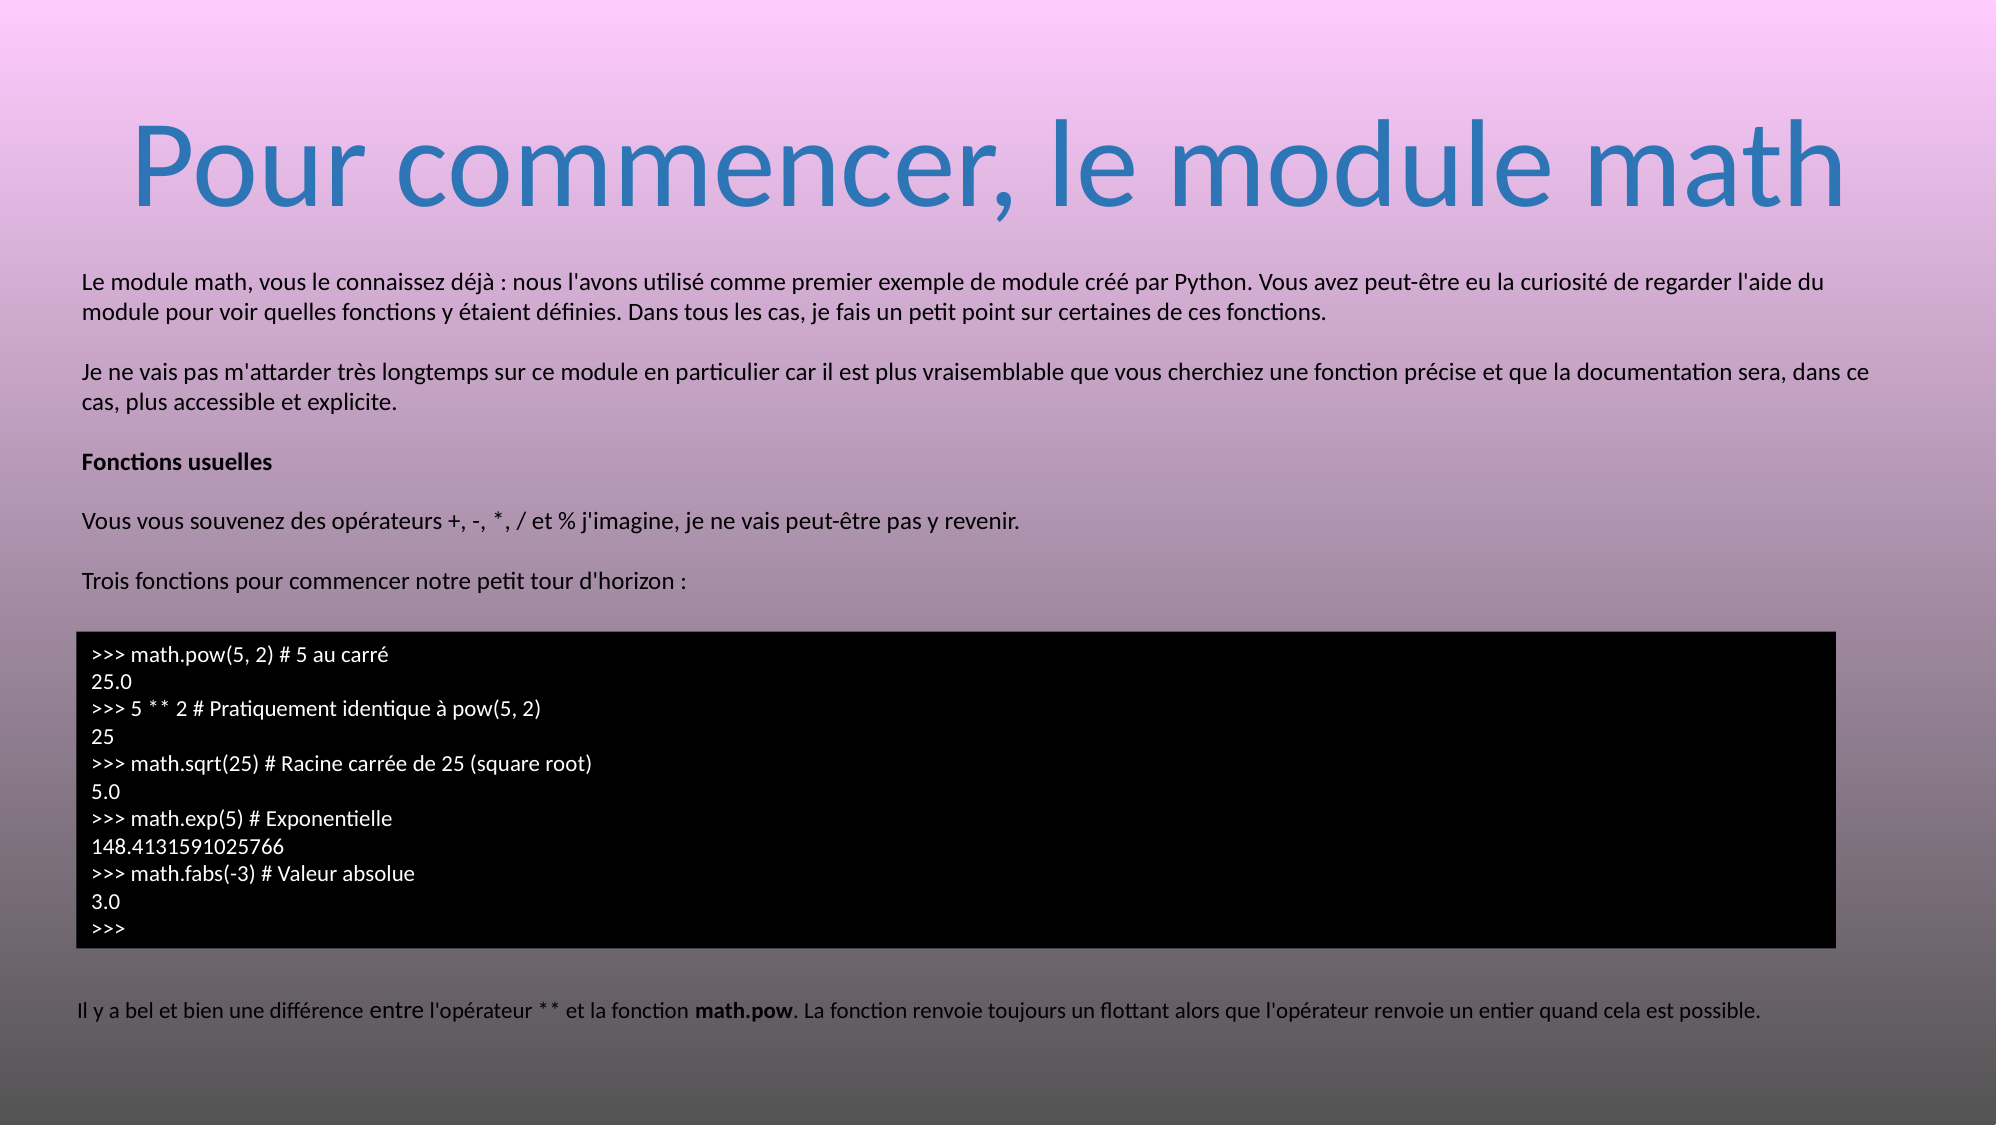

# Pour commencer, le module math
Le module math, vous le connaissez déjà : nous l'avons utilisé comme premier exemple de module créé par Python. Vous avez peut-être eu la curiosité de regarder l'aide du module pour voir quelles fonctions y étaient définies. Dans tous les cas, je fais un petit point sur certaines de ces fonctions.

Je ne vais pas m'attarder très longtemps sur ce module en particulier car il est plus vraisemblable que vous cherchiez une fonction précise et que la documentation sera, dans ce cas, plus accessible et explicite.

Fonctions usuelles

Vous vous souvenez des opérateurs +, -, *, / et % j'imagine, je ne vais peut-être pas y revenir.

Trois fonctions pour commencer notre petit tour d'horizon :
>>> math.pow(5, 2) # 5 au carré
25.0
>>> 5 ** 2 # Pratiquement identique à pow(5, 2)
25
>>> math.sqrt(25) # Racine carrée de 25 (square root)
5.0
>>> math.exp(5) # Exponentielle
148.4131591025766
>>> math.fabs(-3) # Valeur absolue
3.0
>>>
Il y a bel et bien une différence entre l'opérateur ** et la fonction math.pow. La fonction renvoie toujours un flottant alors que l'opérateur renvoie un entier quand cela est possible.

473